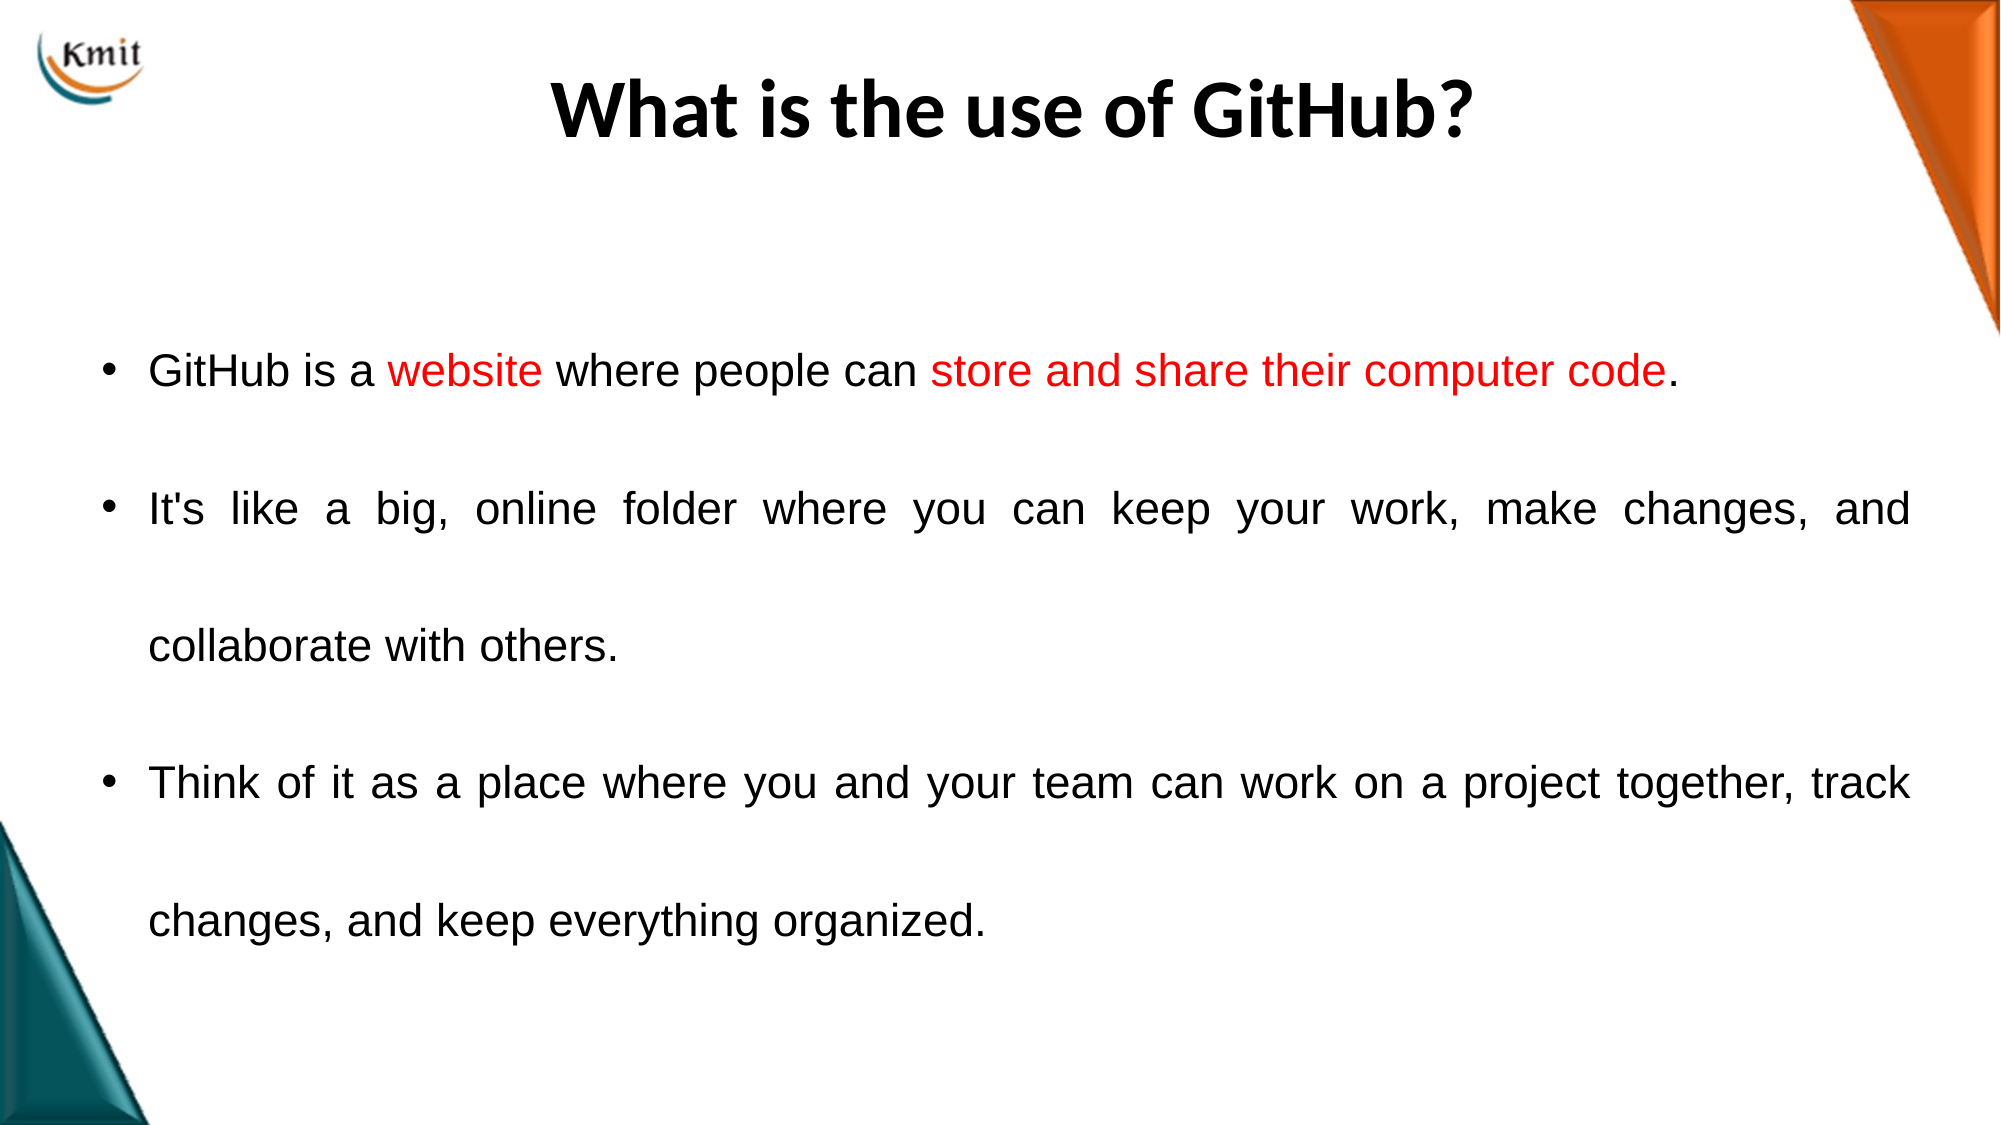

# What is the use of GitHub?
GitHub is a website where people can store and share their computer code.
It's like a big, online folder where you can keep your work, make changes, and collaborate with others.
Think of it as a place where you and your team can work on a project together, track changes, and keep everything organized.